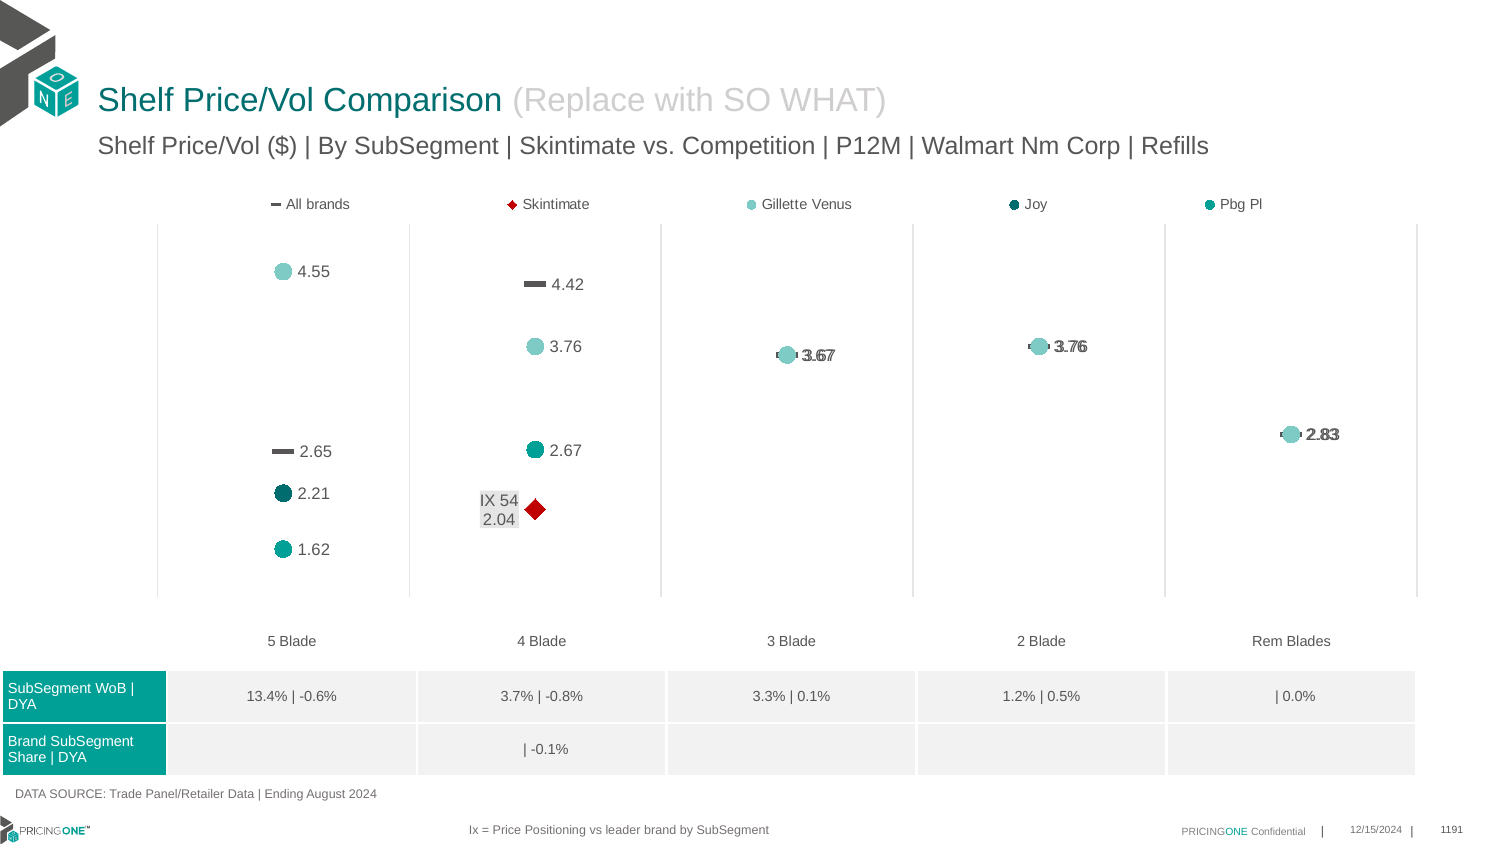

# Shelf Price/Vol Comparison (Replace with SO WHAT)
Shelf Price/Vol ($) | By SubSegment | Skintimate vs. Competition | P12M | Walmart Nm Corp | Refills

### Chart

| Category | All brands | Skintimate | Gillette Venus | Joy | Pbg Pl |
|---|---|---|---|---|---|
| None | 2.65 | None | 4.55 | 2.21 | 1.62 |
| IX 54 | 4.42 | 2.04 | 3.76 | None | 2.67 |
| None | 3.67 | None | 3.67 | None | None |
| None | 3.76 | None | 3.76 | None | None |
| None | 2.83 | None | 2.83 | None | None |
|  | 5 Blade | 4 Blade | 3 Blade | 2 Blade | Rem Blades |
| --- | --- | --- | --- | --- | --- |
| SubSegment WoB | DYA | 13.4% | -0.6% | 3.7% | -0.8% | 3.3% | 0.1% | 1.2% | 0.5% | | 0.0% |
| Brand SubSegment Share | DYA |  | | -0.1% |  |  |  |
DATA SOURCE: Trade Panel/Retailer Data | Ending August 2024
Ix = Price Positioning vs leader brand by SubSegment
12/15/2024
1191